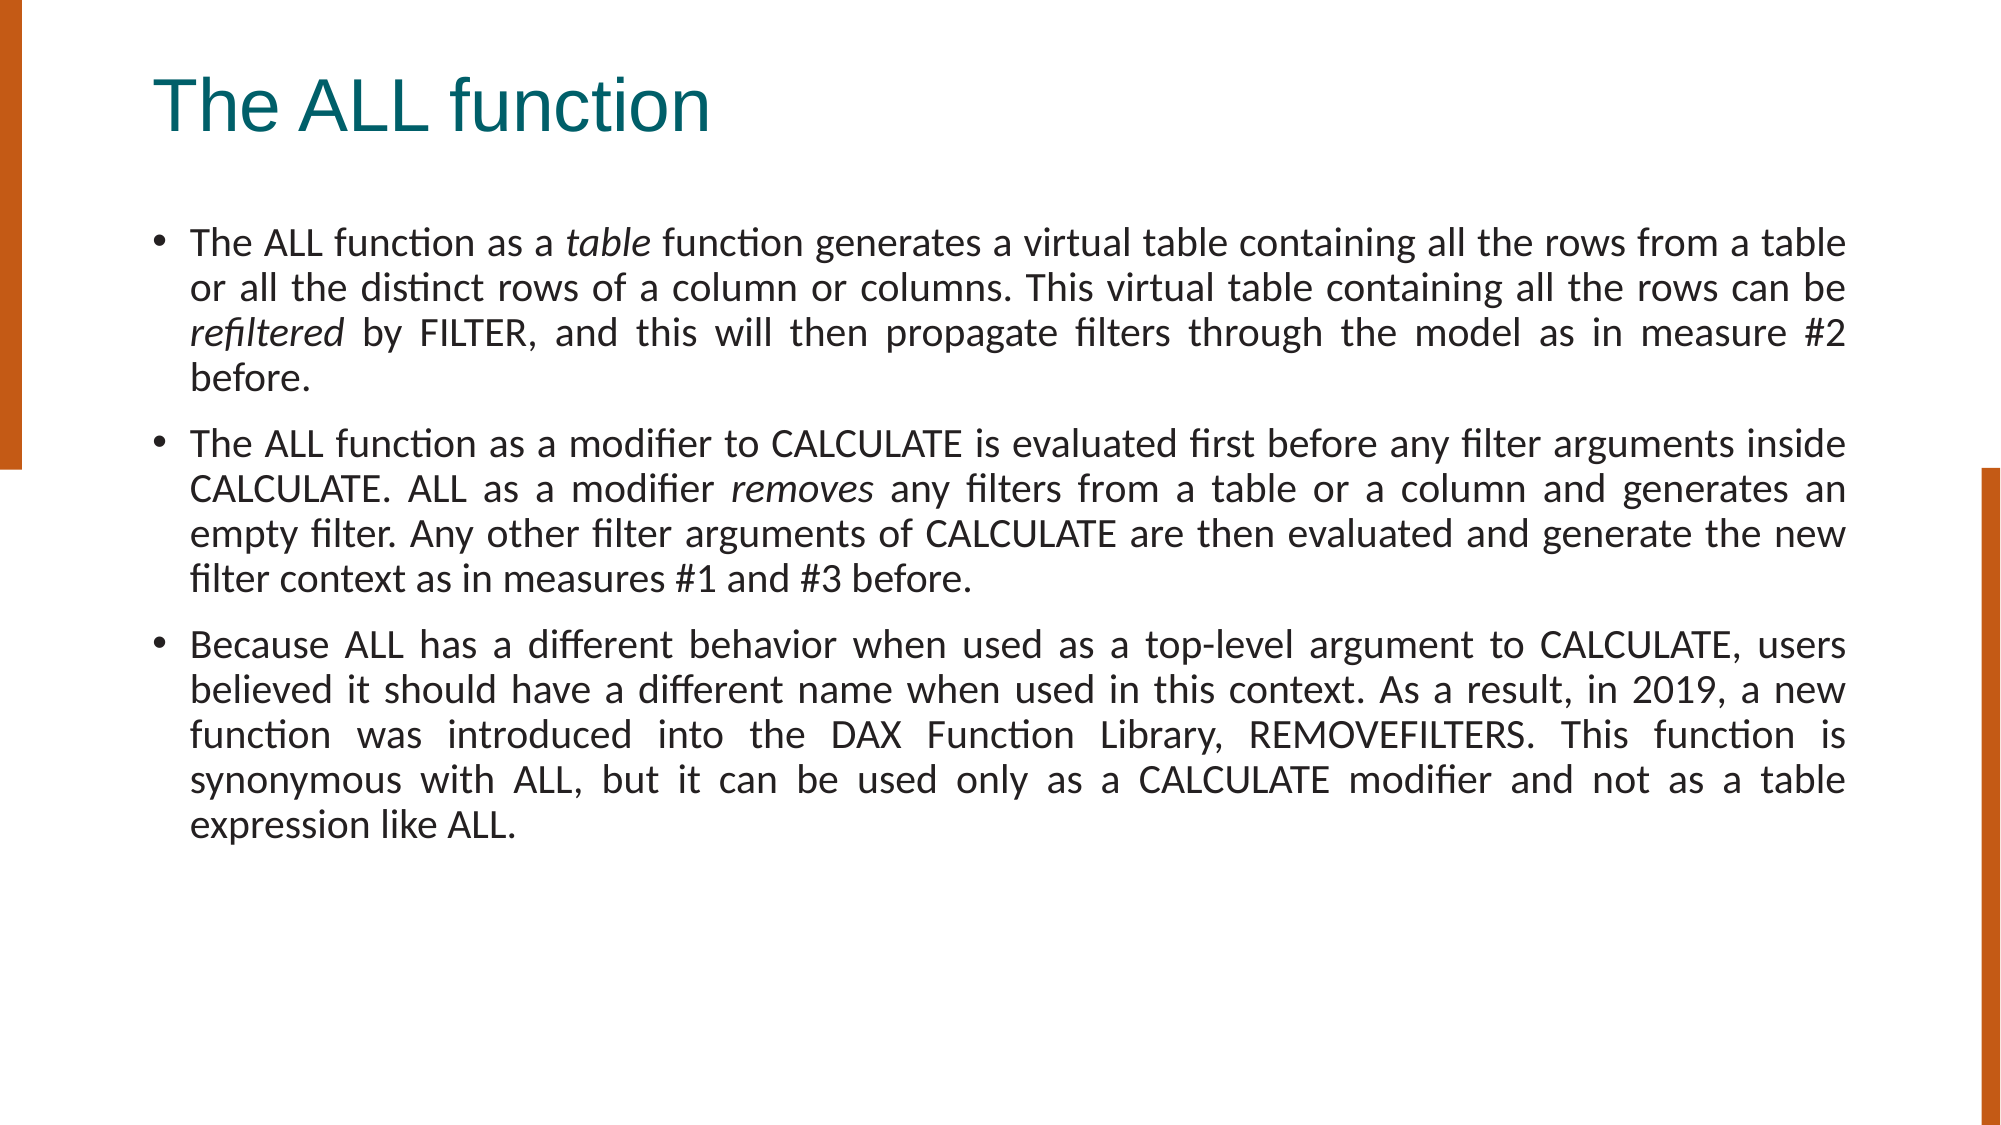

# The ALL function
The ALL function as a table function generates a virtual table containing all the rows from a table or all the distinct rows of a column or columns. This virtual table containing all the rows can be refiltered by FILTER, and this will then propagate filters through the model as in measure #2 before.
The ALL function as a modifier to CALCULATE is evaluated first before any filter arguments inside CALCULATE. ALL as a modifier removes any filters from a table or a column and generates an empty filter. Any other filter arguments of CALCULATE are then evaluated and generate the new filter context as in measures #1 and #3 before.
Because ALL has a different behavior when used as a top-level argument to CALCULATE, users believed it should have a different name when used in this context. As a result, in 2019, a new function was introduced into the DAX Function Library, REMOVEFILTERS. This function is synonymous with ALL, but it can be used only as a CALCULATE modifier and not as a table expression like ALL.